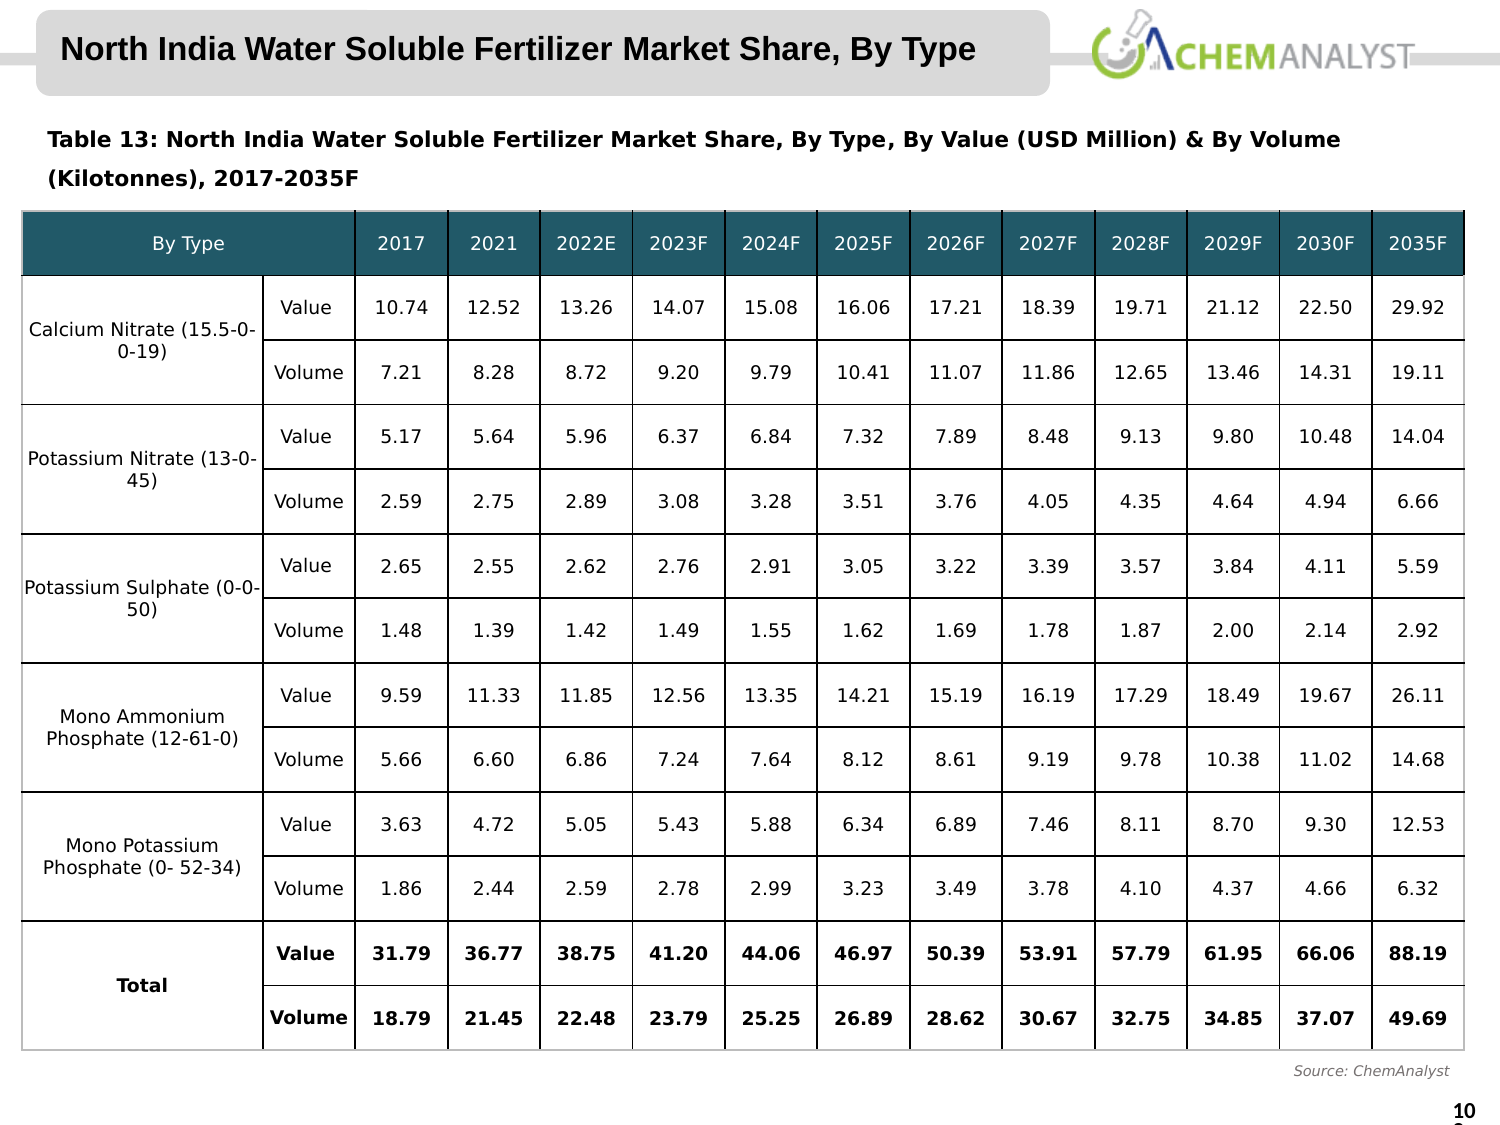

North India Water Soluble Fertilizer Market Share, By Type
Table 13: North India Water Soluble Fertilizer Market Share, By Type, By Value (USD Million) & By Volume (Kilotonnes), 2017-2035F
| By Type |  | 2017 | 2021 | 2022E | 2023F | 2024F | 2025F | 2026F | 2027F | 2028F | 2029F | 2030F | 2035F |
| --- | --- | --- | --- | --- | --- | --- | --- | --- | --- | --- | --- | --- | --- |
| Calcium Nitrate (15.5-0-0-19) | Value | 10.74 | 12.52 | 13.26 | 14.07 | 15.08 | 16.06 | 17.21 | 18.39 | 19.71 | 21.12 | 22.50 | 29.92 |
|  | Volume | 7.21 | 8.28 | 8.72 | 9.20 | 9.79 | 10.41 | 11.07 | 11.86 | 12.65 | 13.46 | 14.31 | 19.11 |
| Potassium Nitrate (13-0-45) | Value | 5.17 | 5.64 | 5.96 | 6.37 | 6.84 | 7.32 | 7.89 | 8.48 | 9.13 | 9.80 | 10.48 | 14.04 |
|  | Volume | 2.59 | 2.75 | 2.89 | 3.08 | 3.28 | 3.51 | 3.76 | 4.05 | 4.35 | 4.64 | 4.94 | 6.66 |
| Potassium Sulphate (0-0-50) | Value | 2.65 | 2.55 | 2.62 | 2.76 | 2.91 | 3.05 | 3.22 | 3.39 | 3.57 | 3.84 | 4.11 | 5.59 |
|  | Volume | 1.48 | 1.39 | 1.42 | 1.49 | 1.55 | 1.62 | 1.69 | 1.78 | 1.87 | 2.00 | 2.14 | 2.92 |
| Mono Ammonium Phosphate (12-61-0) | Value | 9.59 | 11.33 | 11.85 | 12.56 | 13.35 | 14.21 | 15.19 | 16.19 | 17.29 | 18.49 | 19.67 | 26.11 |
|  | Volume | 5.66 | 6.60 | 6.86 | 7.24 | 7.64 | 8.12 | 8.61 | 9.19 | 9.78 | 10.38 | 11.02 | 14.68 |
| Mono Potassium Phosphate (0- 52-34) | Value | 3.63 | 4.72 | 5.05 | 5.43 | 5.88 | 6.34 | 6.89 | 7.46 | 8.11 | 8.70 | 9.30 | 12.53 |
|  | Volume | 1.86 | 2.44 | 2.59 | 2.78 | 2.99 | 3.23 | 3.49 | 3.78 | 4.10 | 4.37 | 4.66 | 6.32 |
| Total | Value | 31.79 | 36.77 | 38.75 | 41.20 | 44.06 | 46.97 | 50.39 | 53.91 | 57.79 | 61.95 | 66.06 | 88.19 |
|  | Volume | 18.79 | 21.45 | 22.48 | 23.79 | 25.25 | 26.89 | 28.62 | 30.67 | 32.75 | 34.85 | 37.07 | 49.69 |
Source: ChemAnalyst
102
© ChemAnalyst
102